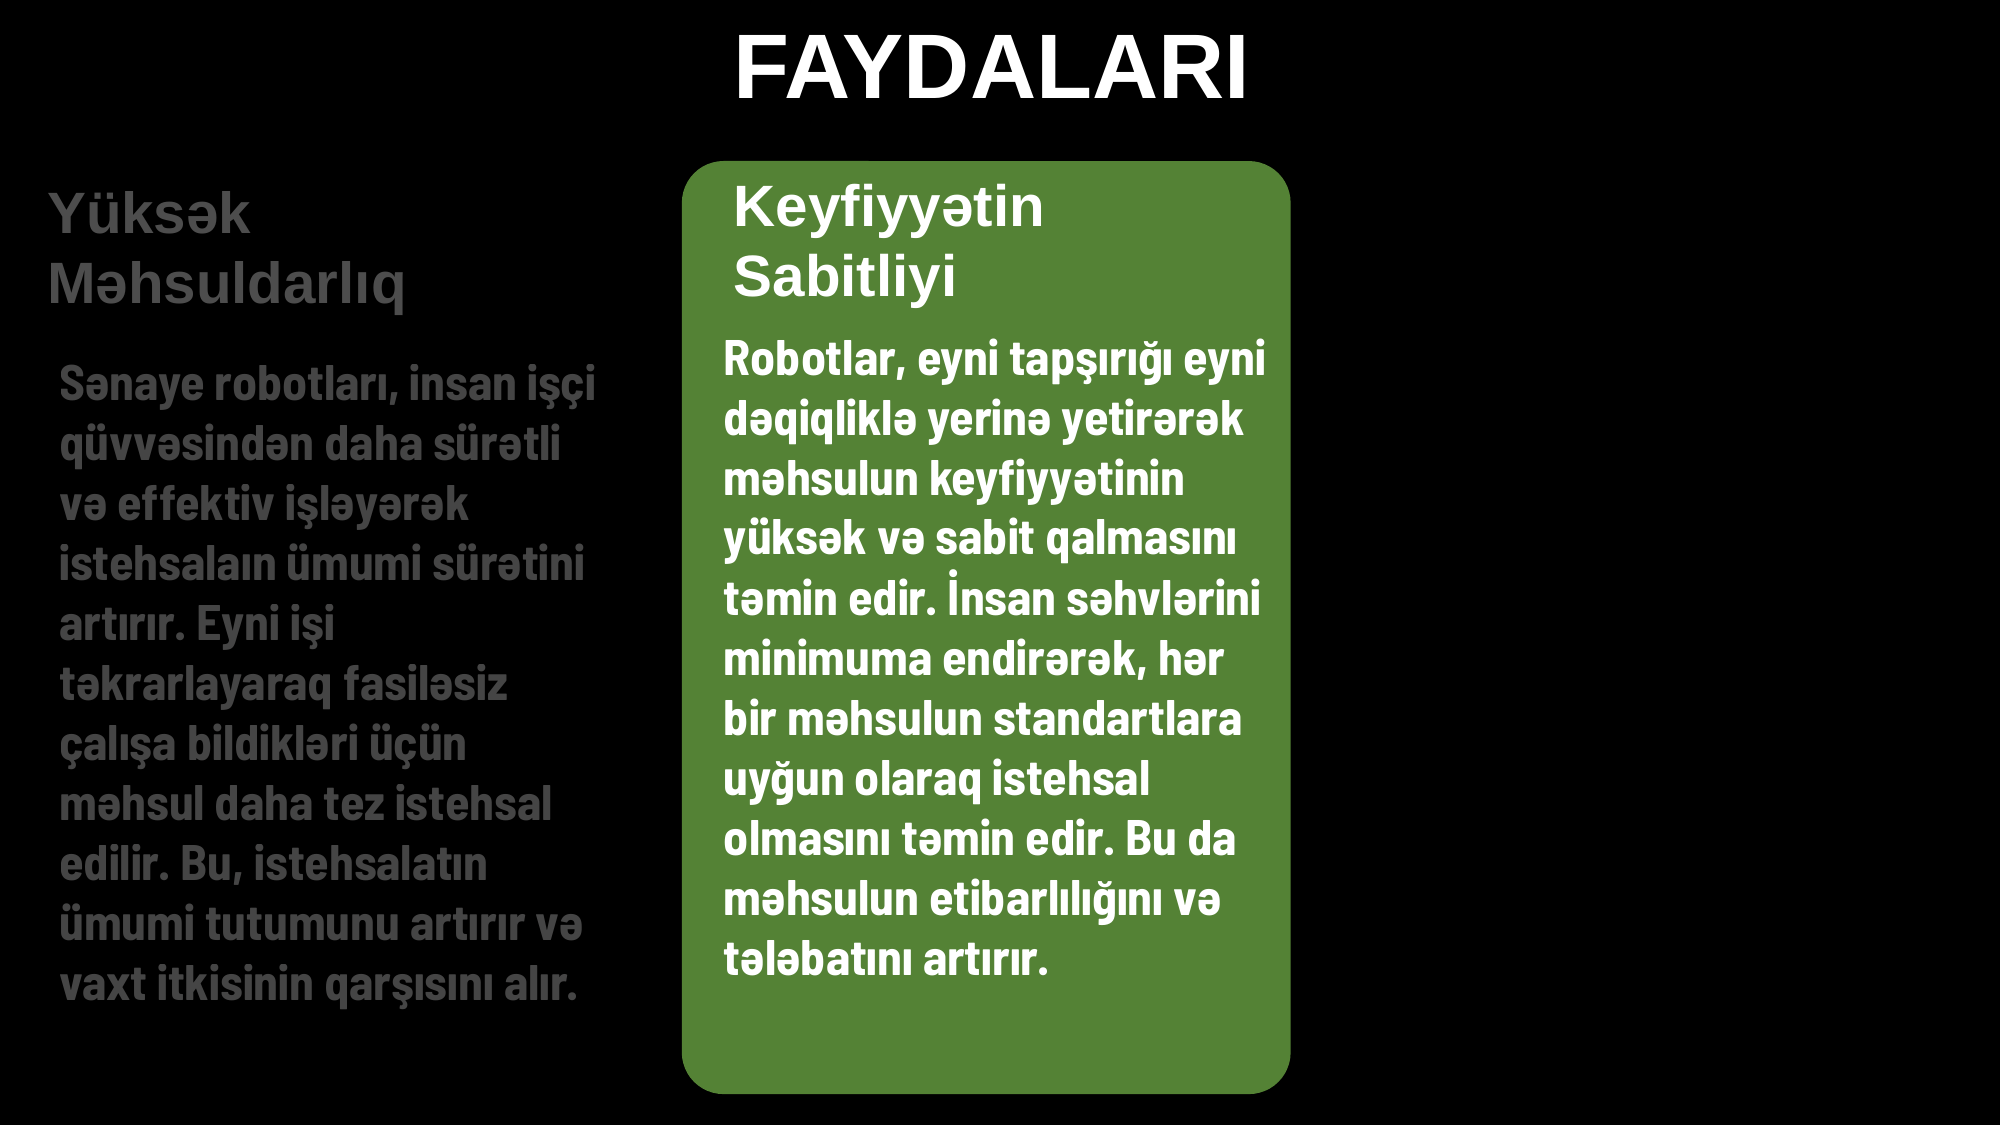

FAYDALARI

Keyfiyyətin
Sabitliyi
Yüksək
Məhsuldarlıq
Robotlar, eyni tapşırığı eyni dəqiqliklə yerinə yetirərək məhsulun keyfiyyətinin yüksək və sabit qalmasını təmin edir. İnsan səhvlərini minimuma endirərək, hər bir məhsulun standartlara uyğun olaraq istehsal olmasını təmin edir. Bu da məhsulun etibarlılığını və tələbatını artırır.
Sənaye robotları, insan işçi qüvvəsindən daha sürətli və effektiv işləyərək istehsalaın ümumi sürətini artırır. Eyni işi təkrarlayaraq fasiləsiz çalışa bildikləri üçün məhsul daha tez istehsal edilir. Bu, istehsalatın ümumi tutumunu artırır və vaxt itkisinin qarşısını alır.